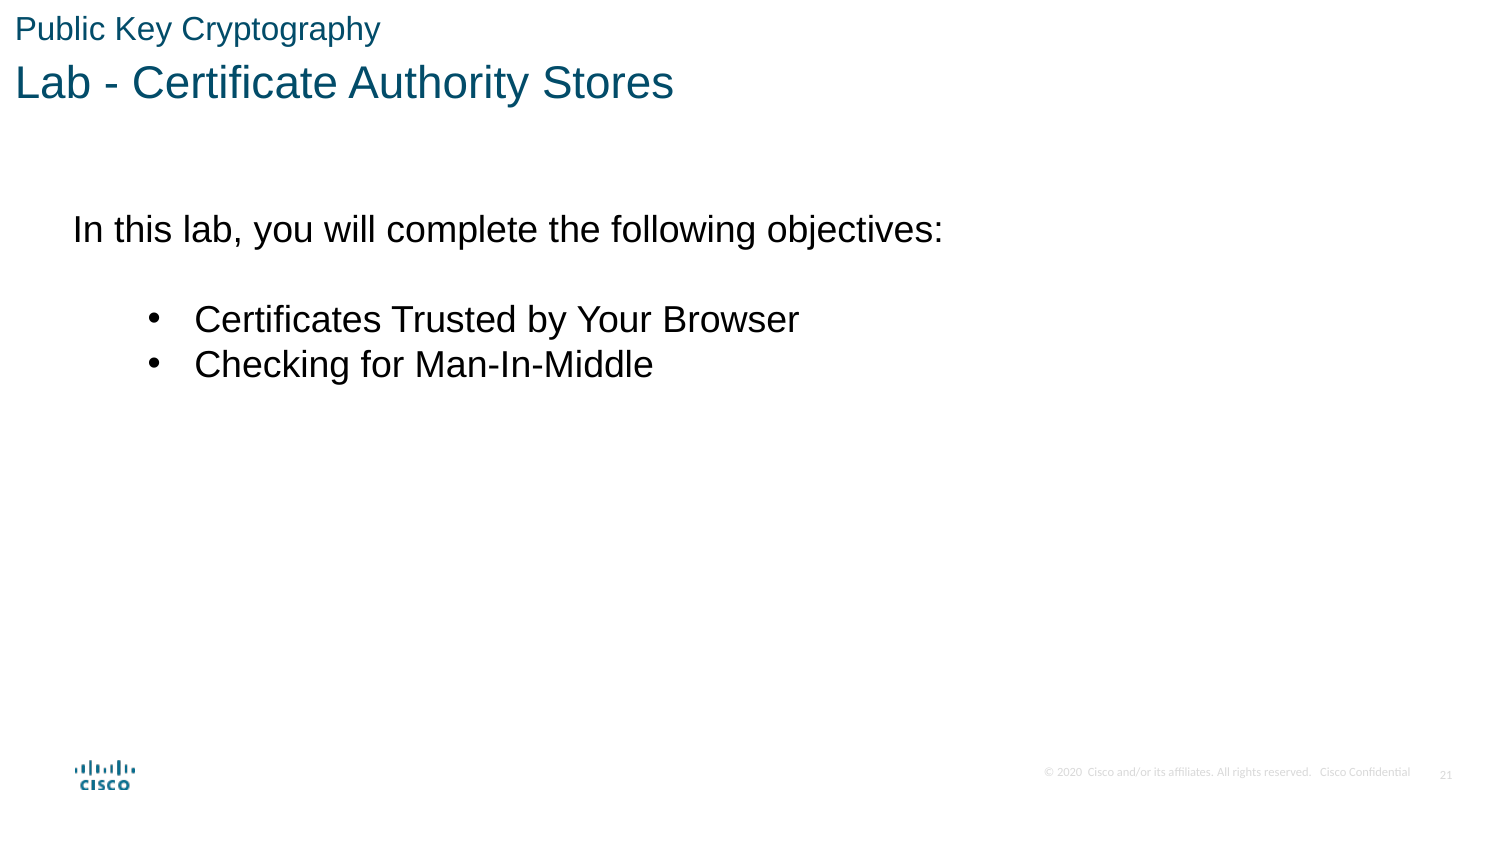

# Public Key Cryptography
Lab - Certificate Authority Stores
In this lab, you will complete the following objectives:

Certificates Trusted by Your Browser
Checking for Man-In-Middle
21